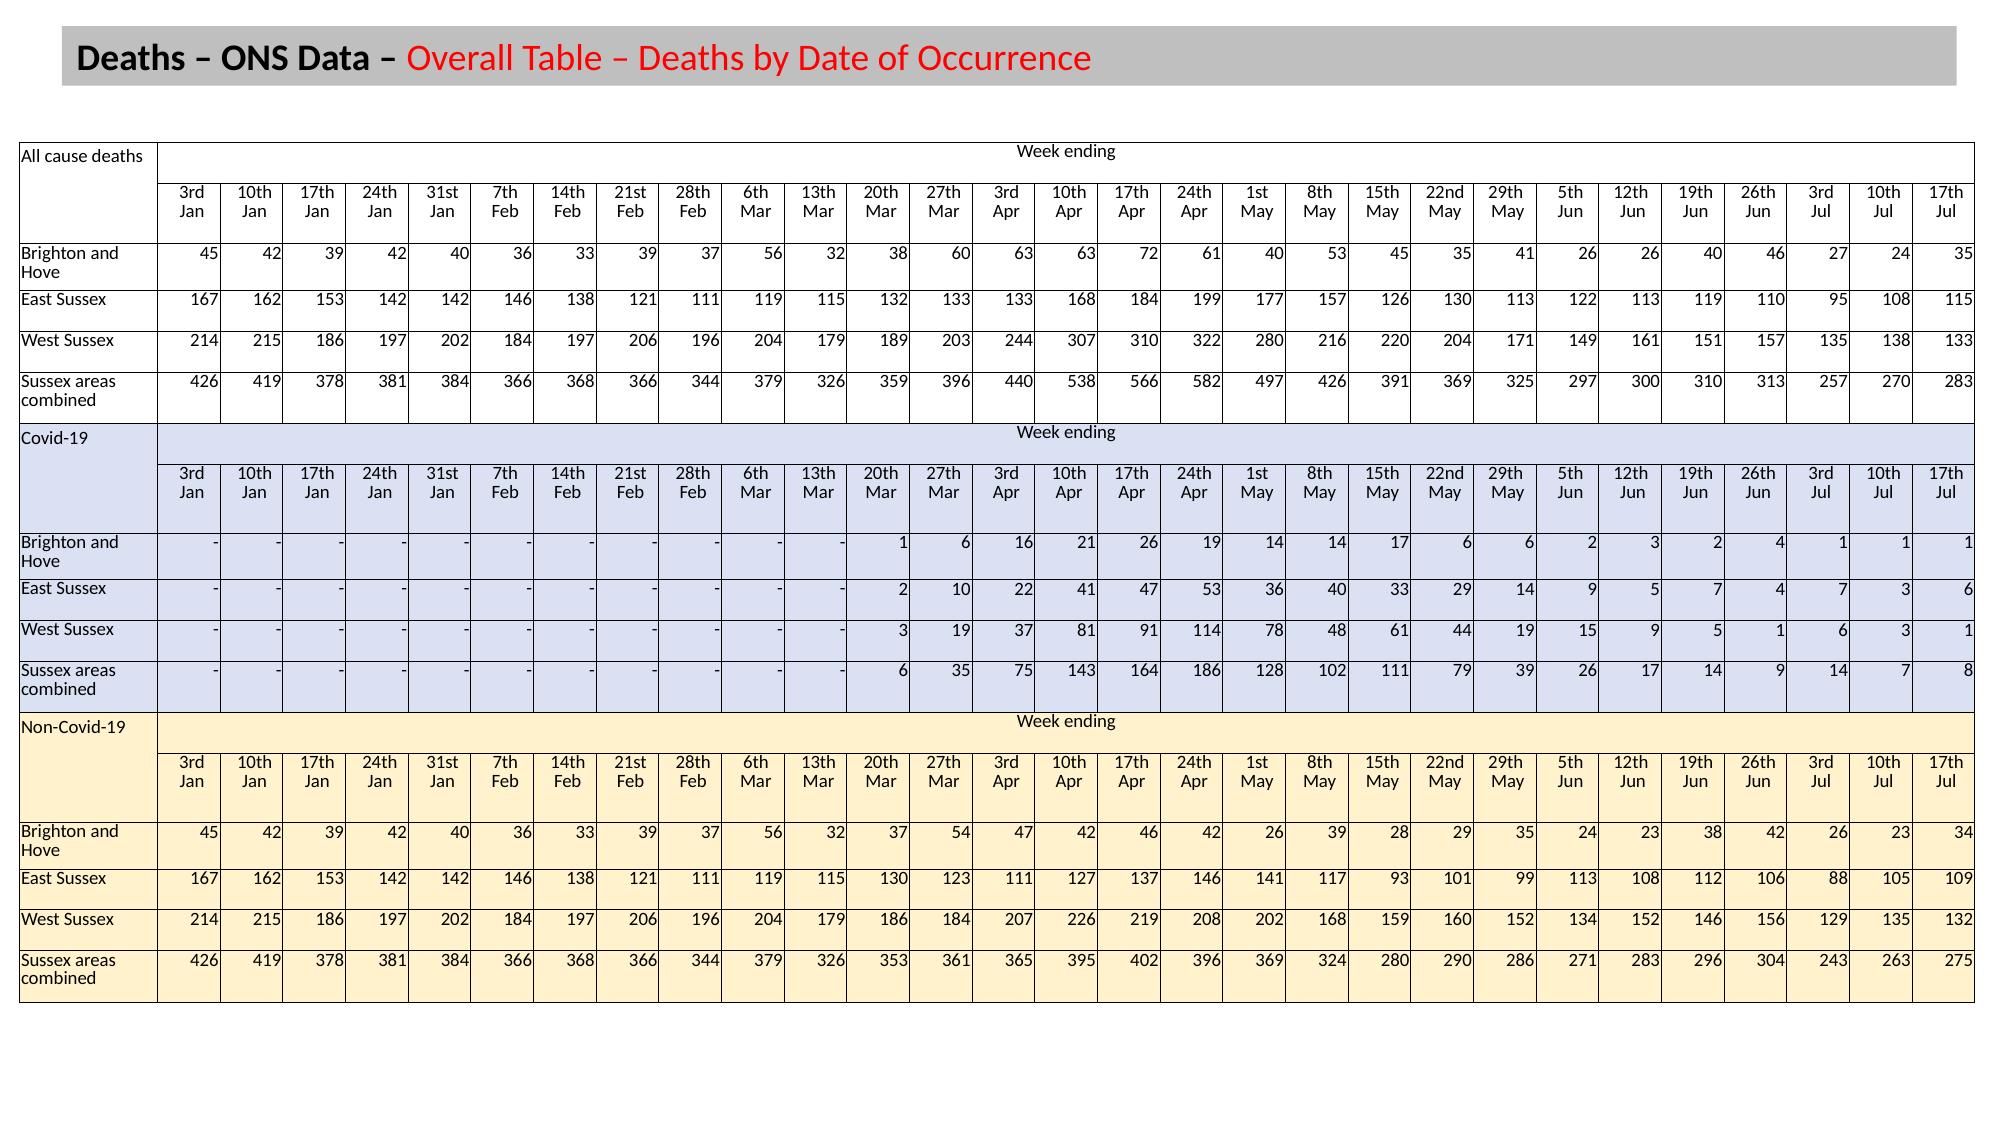

Deaths – ONS Data – Overall Table – Deaths by Date of Occurrence
| All cause deaths | Week ending |  |  |  |  |  |  |  |  |  |  |  |  |  |  |  |  |  |  |  |  |  |  |  |  |  |  |  |  |
| --- | --- | --- | --- | --- | --- | --- | --- | --- | --- | --- | --- | --- | --- | --- | --- | --- | --- | --- | --- | --- | --- | --- | --- | --- | --- | --- | --- | --- | --- |
|  | 3rd Jan | 10th Jan | 17th Jan | 24th Jan | 31st Jan | 7th Feb | 14th Feb | 21st Feb | 28th Feb | 6th Mar | 13th Mar | 20th Mar | 27th Mar | 3rd Apr | 10th Apr | 17th Apr | 24th Apr | 1st May | 8th May | 15th May | 22nd May | 29th May | 5th Jun | 12th Jun | 19th Jun | 26th Jun | 3rd Jul | 10th Jul | 17th Jul |
| Brighton and Hove | 45 | 42 | 39 | 42 | 40 | 36 | 33 | 39 | 37 | 56 | 32 | 38 | 60 | 63 | 63 | 72 | 61 | 40 | 53 | 45 | 35 | 41 | 26 | 26 | 40 | 46 | 27 | 24 | 35 |
| East Sussex | 167 | 162 | 153 | 142 | 142 | 146 | 138 | 121 | 111 | 119 | 115 | 132 | 133 | 133 | 168 | 184 | 199 | 177 | 157 | 126 | 130 | 113 | 122 | 113 | 119 | 110 | 95 | 108 | 115 |
| West Sussex | 214 | 215 | 186 | 197 | 202 | 184 | 197 | 206 | 196 | 204 | 179 | 189 | 203 | 244 | 307 | 310 | 322 | 280 | 216 | 220 | 204 | 171 | 149 | 161 | 151 | 157 | 135 | 138 | 133 |
| Sussex areas combined | 426 | 419 | 378 | 381 | 384 | 366 | 368 | 366 | 344 | 379 | 326 | 359 | 396 | 440 | 538 | 566 | 582 | 497 | 426 | 391 | 369 | 325 | 297 | 300 | 310 | 313 | 257 | 270 | 283 |
| Covid-19 | Week ending |  |  |  |  |  |  |  |  |  |  |  |  |  |  |  |  |  |  |  |  |  |  |  |  |  |  |  |  |
|  | 3rd Jan | 10th Jan | 17th Jan | 24th Jan | 31st Jan | 7th Feb | 14th Feb | 21st Feb | 28th Feb | 6th Mar | 13th Mar | 20th Mar | 27th Mar | 3rd Apr | 10th Apr | 17th Apr | 24th Apr | 1st May | 8th May | 15th May | 22nd May | 29th May | 5th Jun | 12th Jun | 19th Jun | 26th Jun | 3rd Jul | 10th Jul | 17th Jul |
| Brighton and Hove | - | - | - | - | - | - | - | - | - | - | - | 1 | 6 | 16 | 21 | 26 | 19 | 14 | 14 | 17 | 6 | 6 | 2 | 3 | 2 | 4 | 1 | 1 | 1 |
| East Sussex | - | - | - | - | - | - | - | - | - | - | - | 2 | 10 | 22 | 41 | 47 | 53 | 36 | 40 | 33 | 29 | 14 | 9 | 5 | 7 | 4 | 7 | 3 | 6 |
| West Sussex | - | - | - | - | - | - | - | - | - | - | - | 3 | 19 | 37 | 81 | 91 | 114 | 78 | 48 | 61 | 44 | 19 | 15 | 9 | 5 | 1 | 6 | 3 | 1 |
| Sussex areas combined | - | - | - | - | - | - | - | - | - | - | - | 6 | 35 | 75 | 143 | 164 | 186 | 128 | 102 | 111 | 79 | 39 | 26 | 17 | 14 | 9 | 14 | 7 | 8 |
| Non-Covid-19 | Week ending |  |  |  |  |  |  |  |  |  |  |  |  |  |  |  |  |  |  |  |  |  |  |  |  |  |  |  |  |
|  | 3rd Jan | 10th Jan | 17th Jan | 24th Jan | 31st Jan | 7th Feb | 14th Feb | 21st Feb | 28th Feb | 6th Mar | 13th Mar | 20th Mar | 27th Mar | 3rd Apr | 10th Apr | 17th Apr | 24th Apr | 1st May | 8th May | 15th May | 22nd May | 29th May | 5th Jun | 12th Jun | 19th Jun | 26th Jun | 3rd Jul | 10th Jul | 17th Jul |
| Brighton and Hove | 45 | 42 | 39 | 42 | 40 | 36 | 33 | 39 | 37 | 56 | 32 | 37 | 54 | 47 | 42 | 46 | 42 | 26 | 39 | 28 | 29 | 35 | 24 | 23 | 38 | 42 | 26 | 23 | 34 |
| East Sussex | 167 | 162 | 153 | 142 | 142 | 146 | 138 | 121 | 111 | 119 | 115 | 130 | 123 | 111 | 127 | 137 | 146 | 141 | 117 | 93 | 101 | 99 | 113 | 108 | 112 | 106 | 88 | 105 | 109 |
| West Sussex | 214 | 215 | 186 | 197 | 202 | 184 | 197 | 206 | 196 | 204 | 179 | 186 | 184 | 207 | 226 | 219 | 208 | 202 | 168 | 159 | 160 | 152 | 134 | 152 | 146 | 156 | 129 | 135 | 132 |
| Sussex areas combined | 426 | 419 | 378 | 381 | 384 | 366 | 368 | 366 | 344 | 379 | 326 | 353 | 361 | 365 | 395 | 402 | 396 | 369 | 324 | 280 | 290 | 286 | 271 | 283 | 296 | 304 | 243 | 263 | 275 |